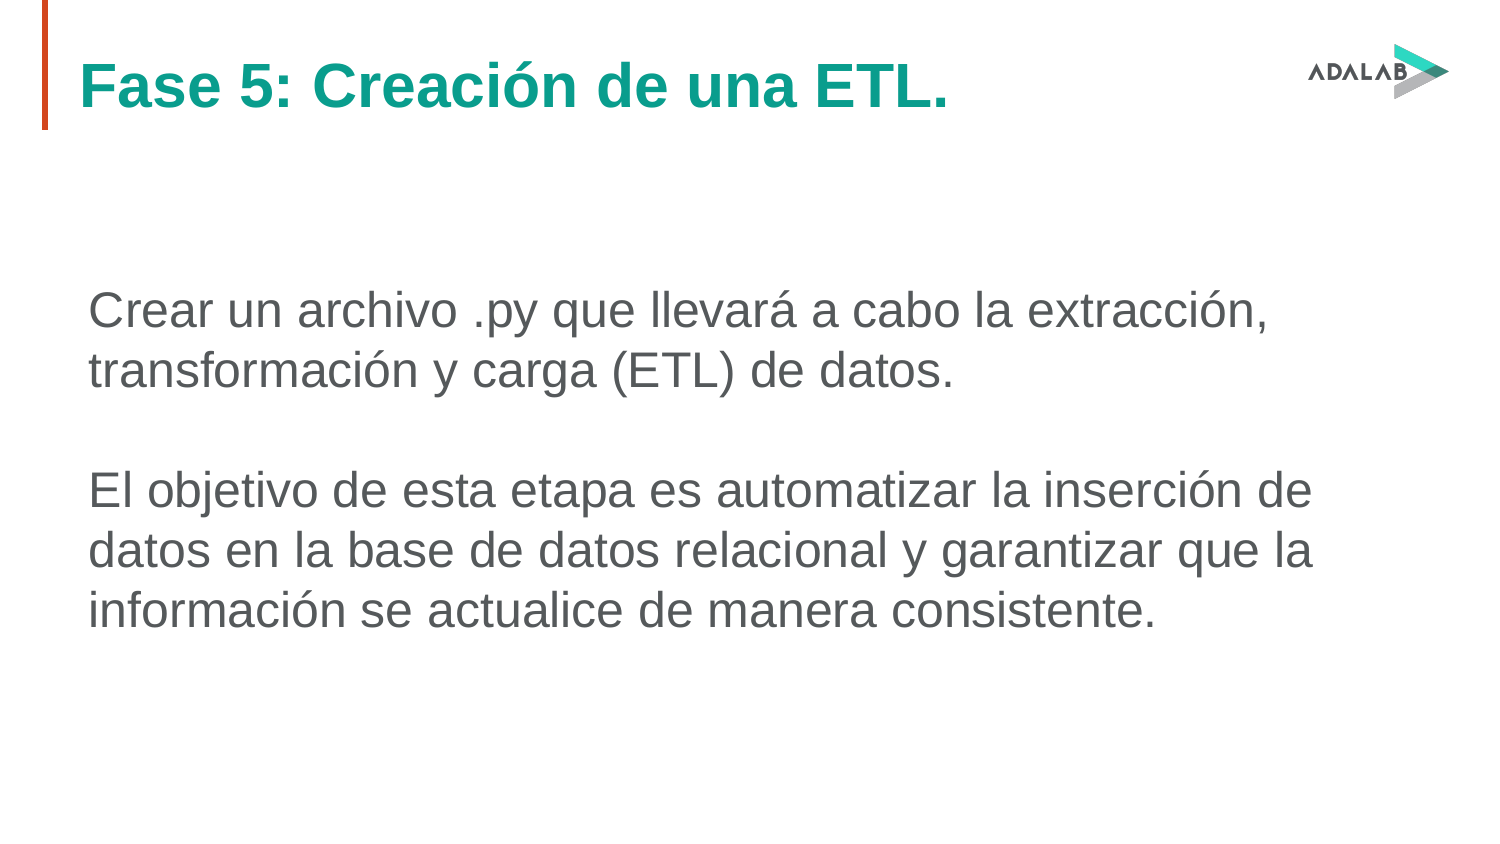

# Fase 5: Creación de una ETL.

Crear un archivo .py que llevará a cabo la extracción, transformación y carga (ETL) de datos.

El objetivo de esta etapa es automatizar la inserción de datos en la base de datos relacional y garantizar que la información se actualice de manera consistente.